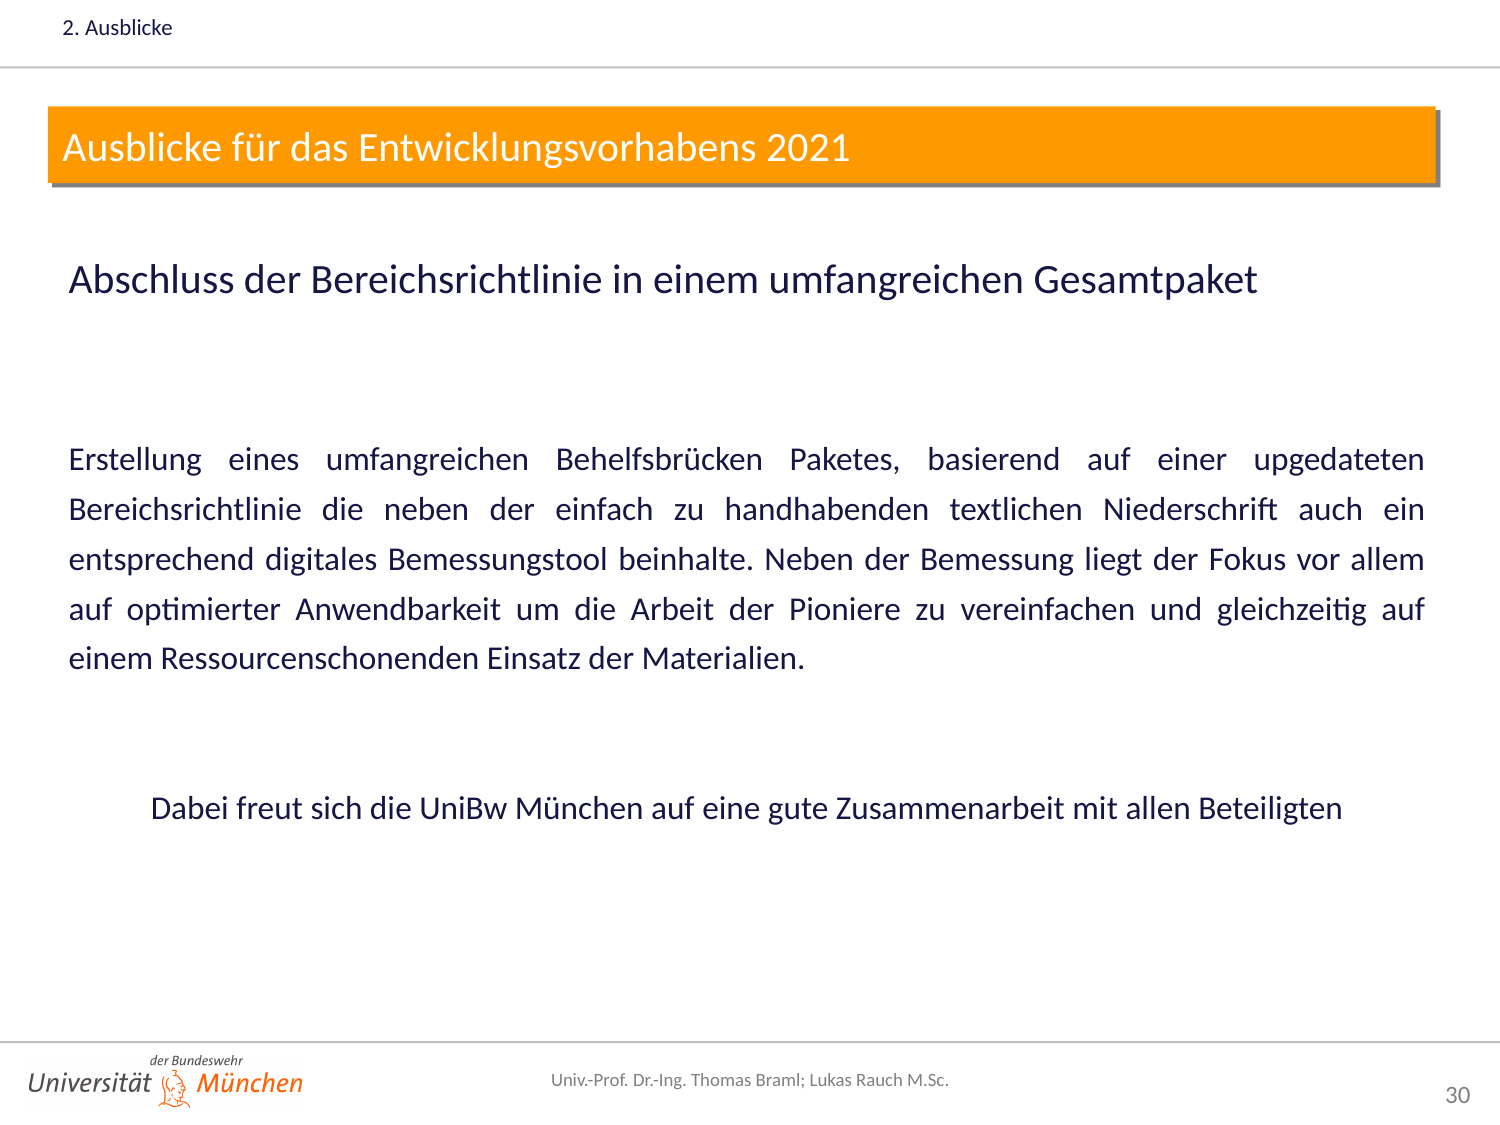

2. Ausblicke
Ausblicke für das Entwicklungsvorhabens 2021

Abschluss der Bereichsrichtlinie in einem umfangreichen Gesamtpaket

Erstellung eines umfangreichen Behelfsbrücken Paketes, basierend auf einer upgedateten Bereichsrichtlinie die neben der einfach zu handhabenden textlichen Niederschrift auch ein entsprechend digitales Bemessungstool beinhalte. Neben der Bemessung liegt der Fokus vor allem auf optimierter Anwendbarkeit um die Arbeit der Pioniere zu vereinfachen und gleichzeitig auf einem Ressourcenschonenden Einsatz der Materialien.

Dabei freut sich die UniBw München auf eine gute Zusammenarbeit mit allen Beteiligten